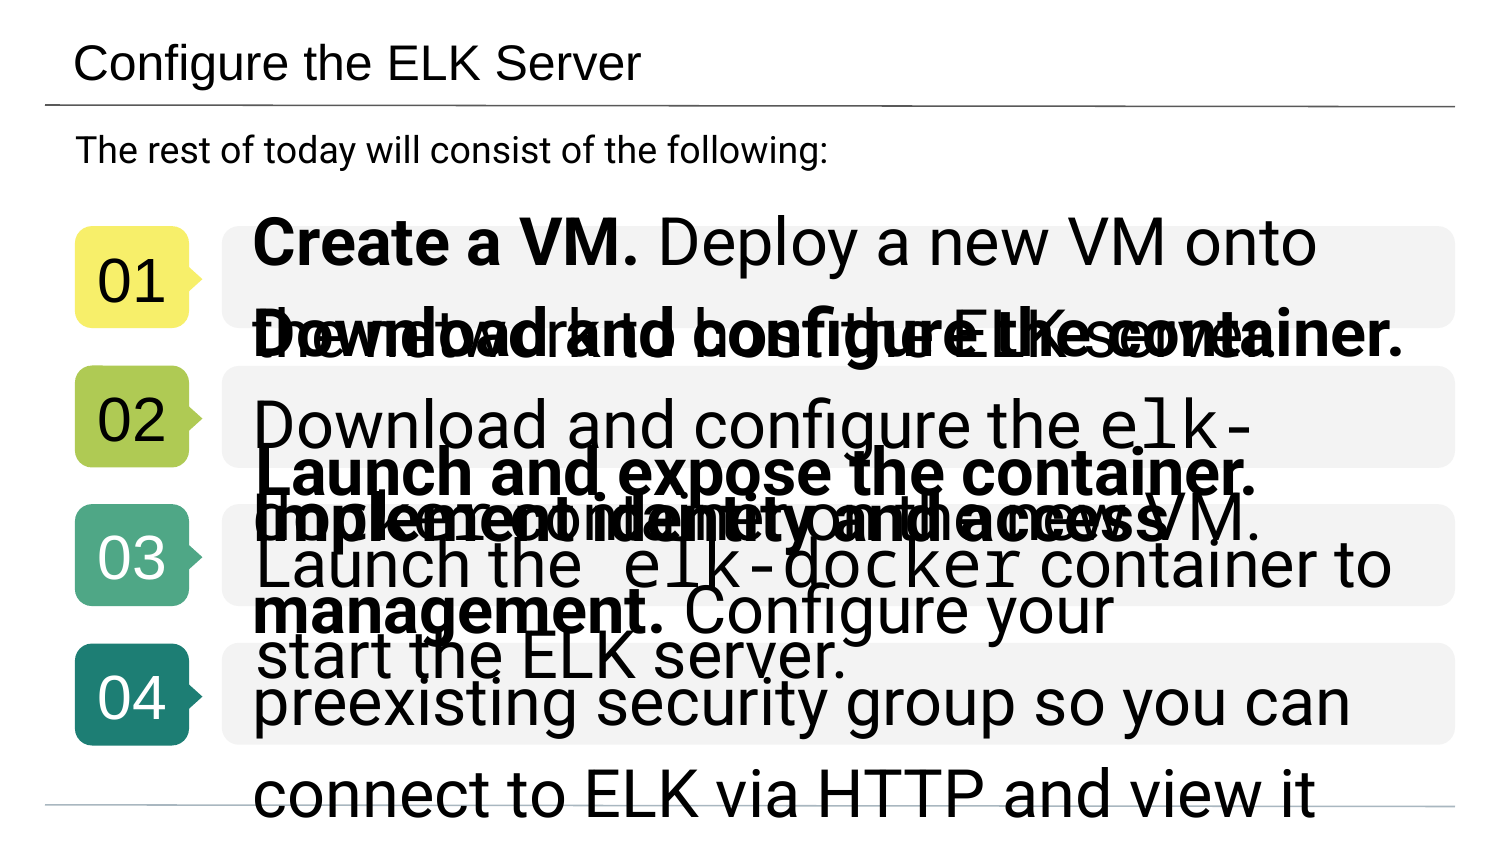

# Configure the ELK Server
The rest of today will consist of the following:
Create a VM. Deploy a new VM onto the network to host the ELK server.
Download and configure the container. Download and configure the elk-docker container on the new VM.
Launch and expose the container. Launch the elk-docker container to start the ELK server.
Implement identity and access management. Configure your preexisting security group so you can connect to ELK via HTTP and view it through the browser.